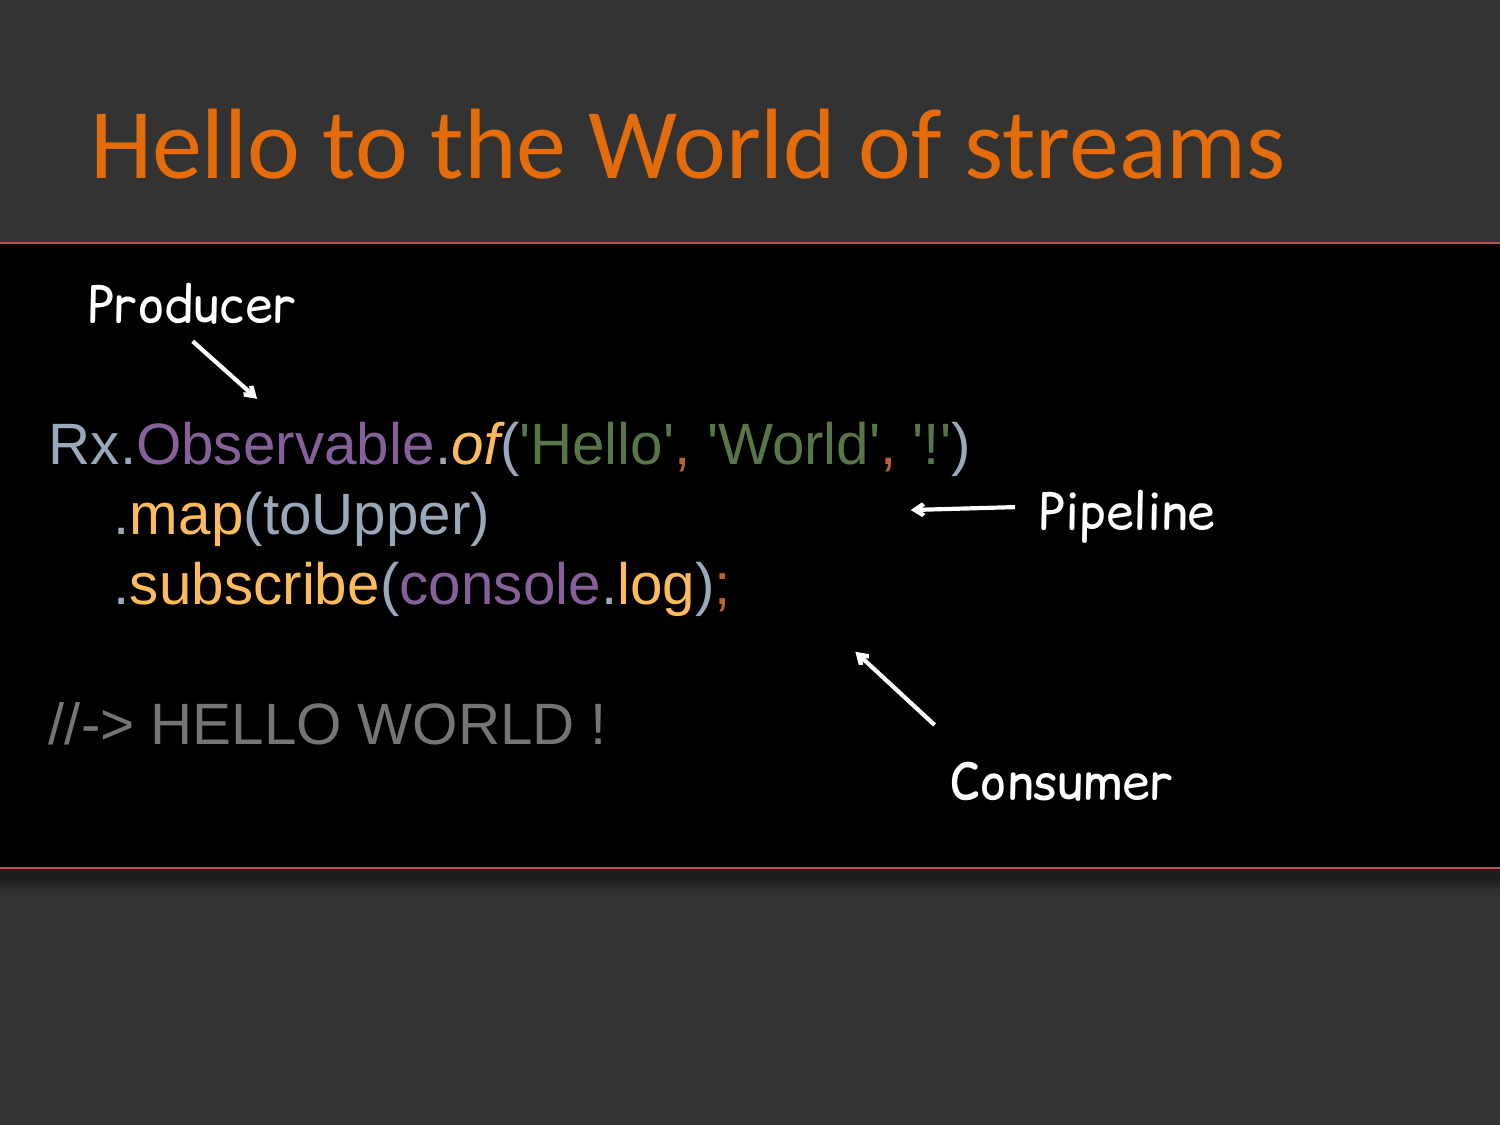

# Hello to the World of streams

Producer
Rx.Observable.of('Hello', 'World', '!')
    .map(toUpper)
    .subscribe(console.log);

//-> HELLO WORLD !
Pipeline
Consumer